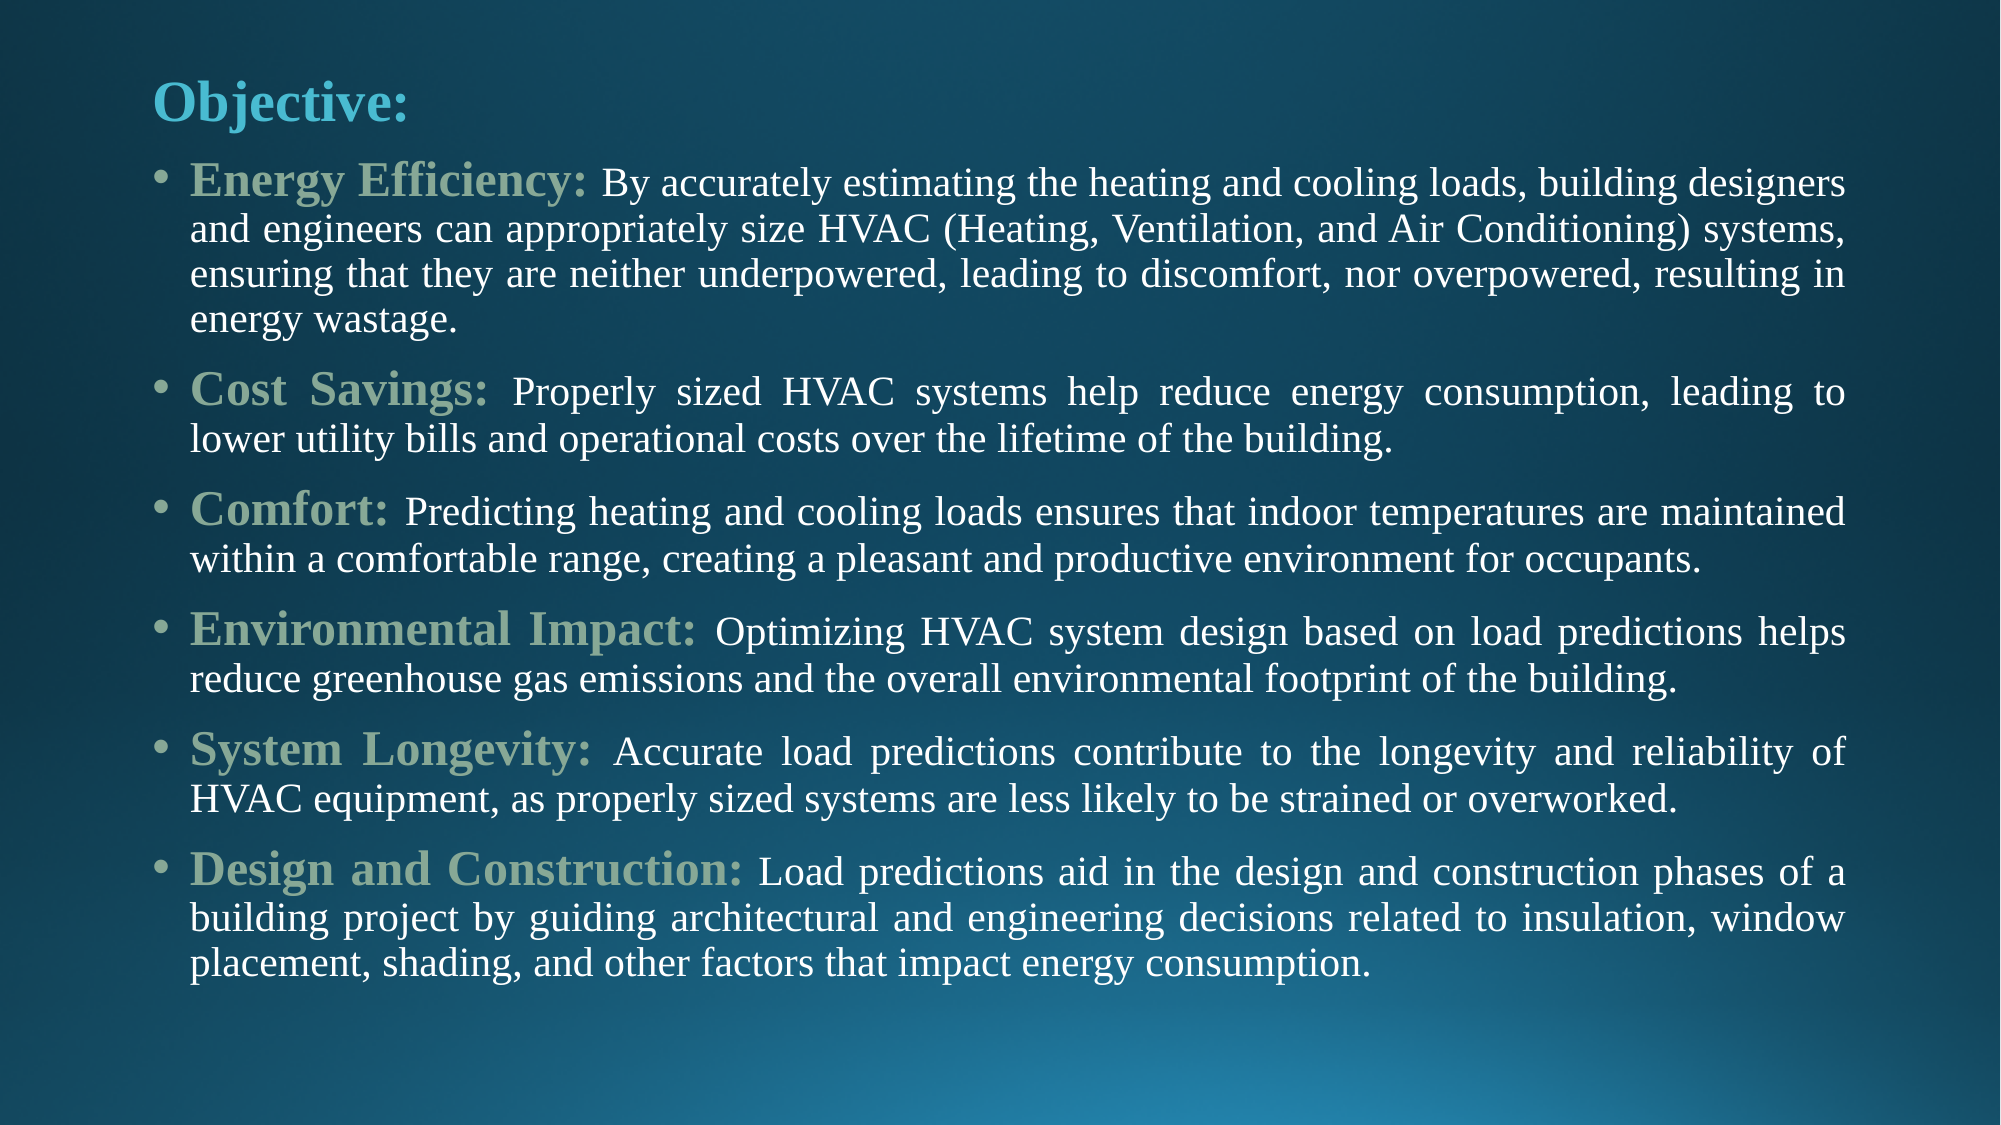

# Objective:
Energy Efficiency: By accurately estimating the heating and cooling loads, building designers and engineers can appropriately size HVAC (Heating, Ventilation, and Air Conditioning) systems, ensuring that they are neither underpowered, leading to discomfort, nor overpowered, resulting in energy wastage.
Cost Savings: Properly sized HVAC systems help reduce energy consumption, leading to lower utility bills and operational costs over the lifetime of the building.
Comfort: Predicting heating and cooling loads ensures that indoor temperatures are maintained within a comfortable range, creating a pleasant and productive environment for occupants.
Environmental Impact: Optimizing HVAC system design based on load predictions helps reduce greenhouse gas emissions and the overall environmental footprint of the building.
System Longevity: Accurate load predictions contribute to the longevity and reliability of HVAC equipment, as properly sized systems are less likely to be strained or overworked.
Design and Construction: Load predictions aid in the design and construction phases of a building project by guiding architectural and engineering decisions related to insulation, window placement, shading, and other factors that impact energy consumption.